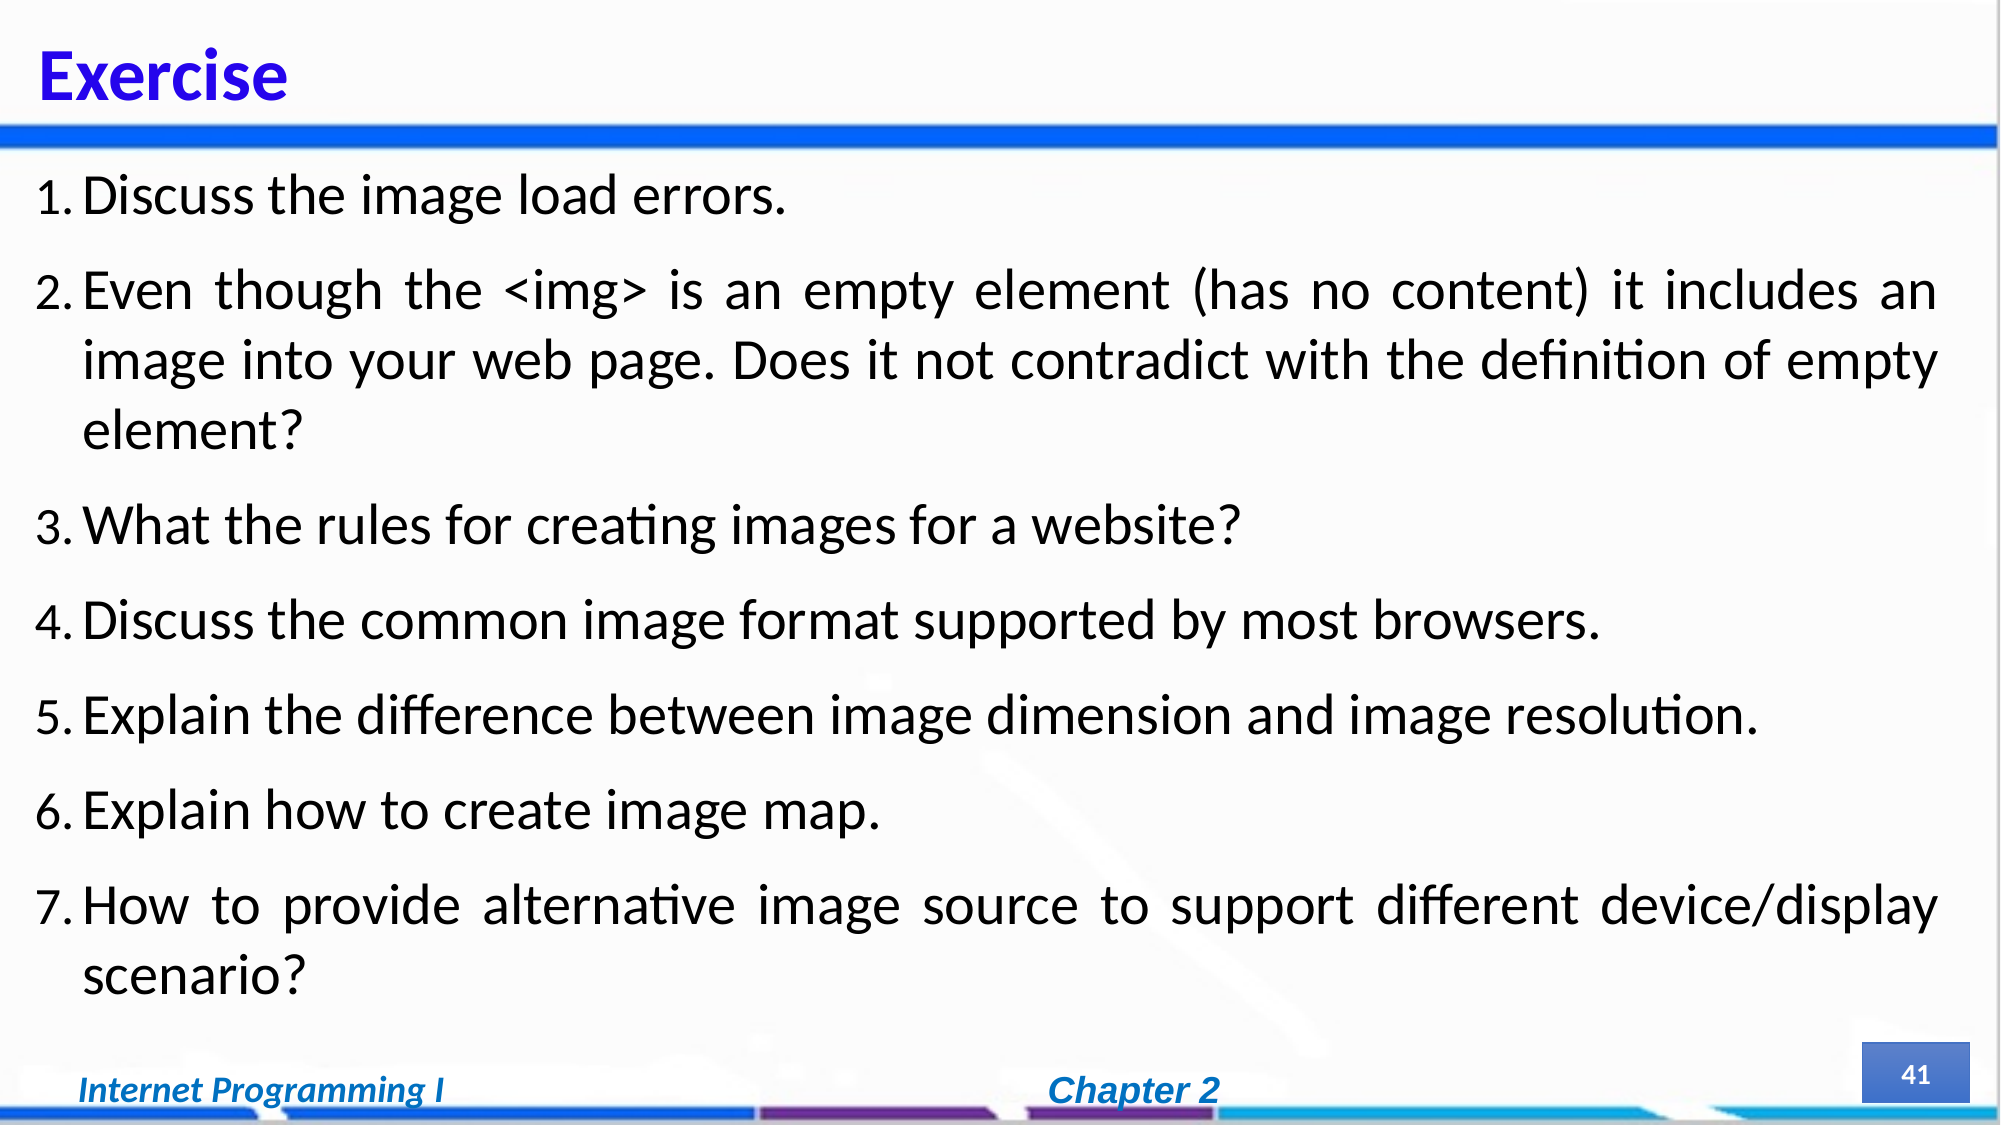

# Exercise
Discuss the image load errors.
Even though the <img> is an empty element (has no content) it includes an image into your web page. Does it not contradict with the definition of empty element?
What the rules for creating images for a website?
Discuss the common image format supported by most browsers.
Explain the difference between image dimension and image resolution.
Explain how to create image map.
How to provide alternative image source to support different device/display scenario?

41
Internet Programming I
Chapter 2